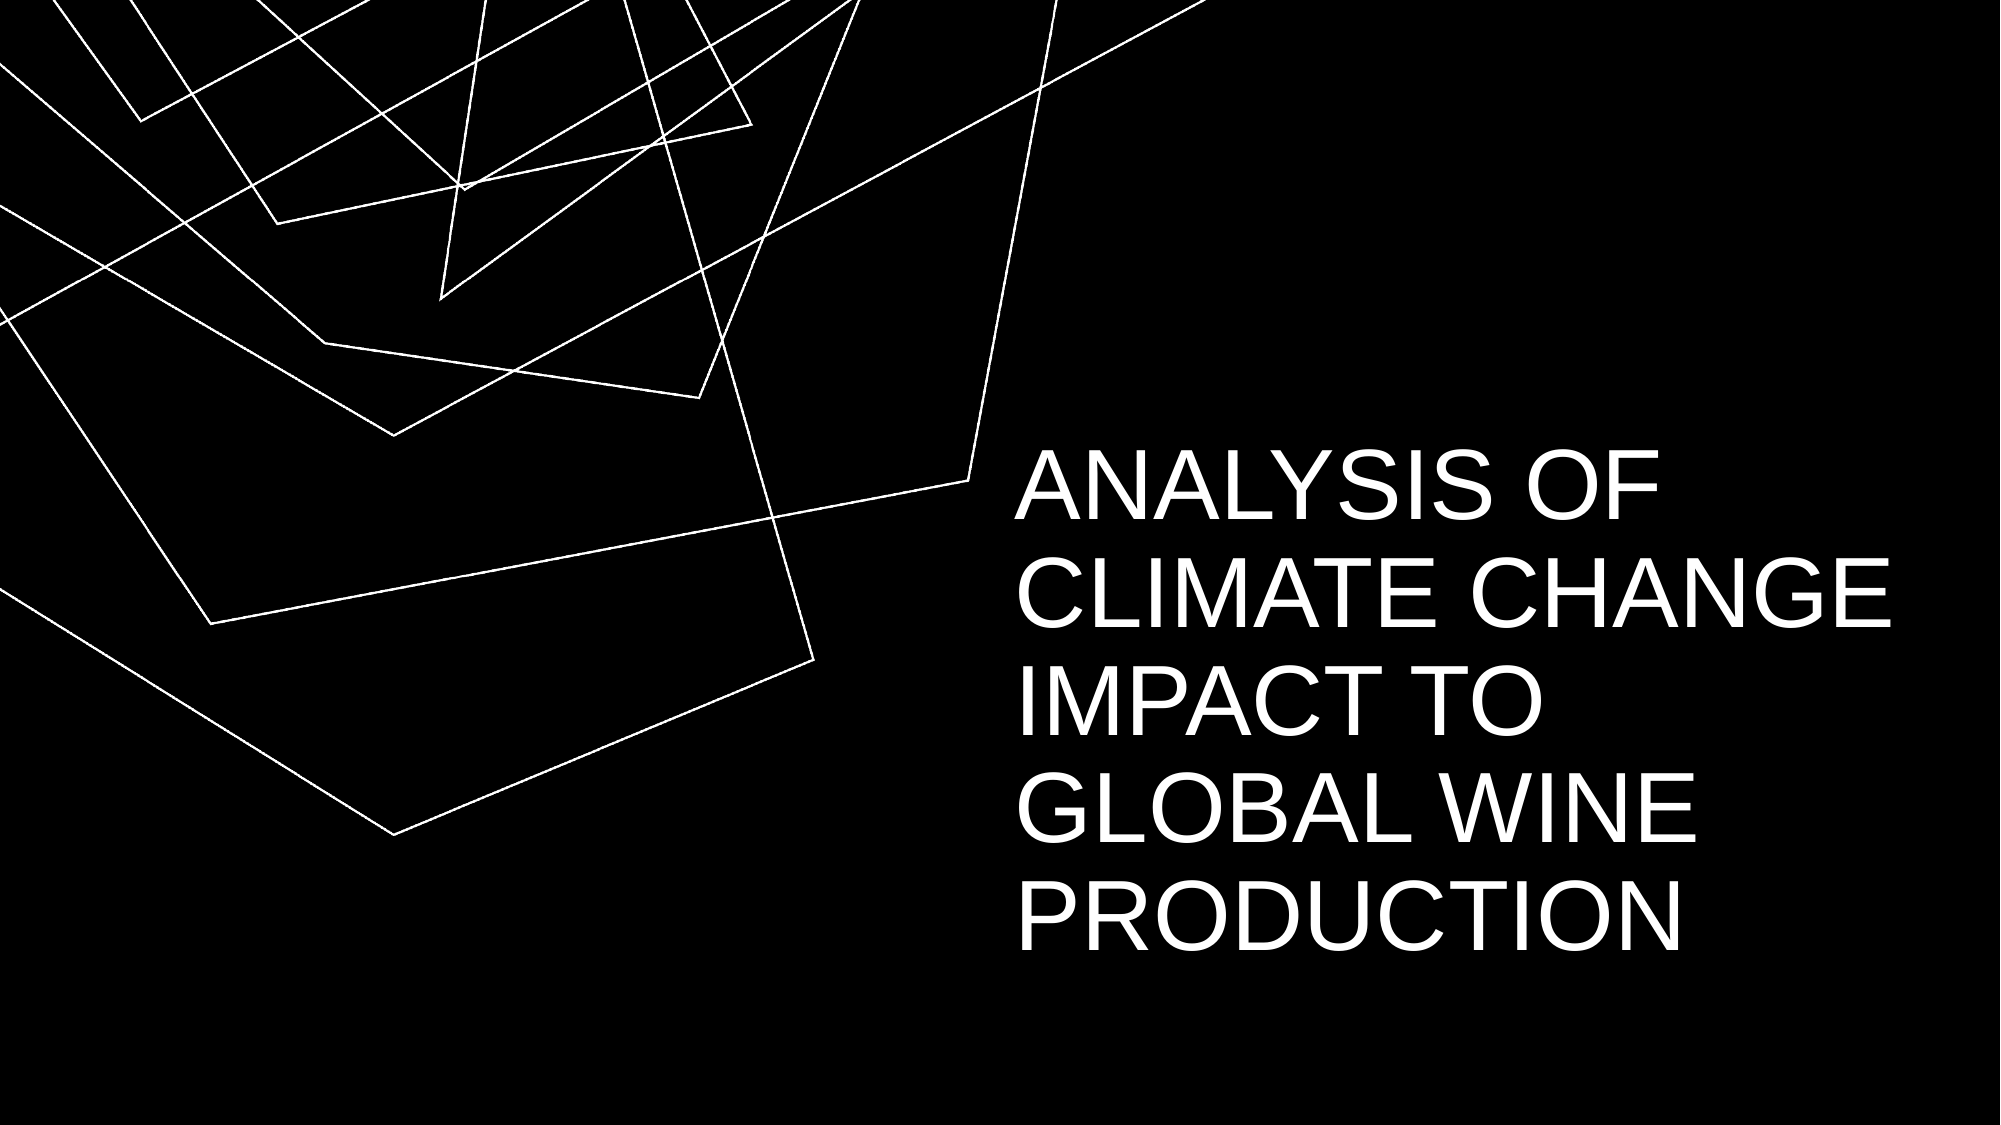

# ANALYSIS OF CLIMATE CHANGE IMPACT TO GLOBAL WINE PRODUCTION